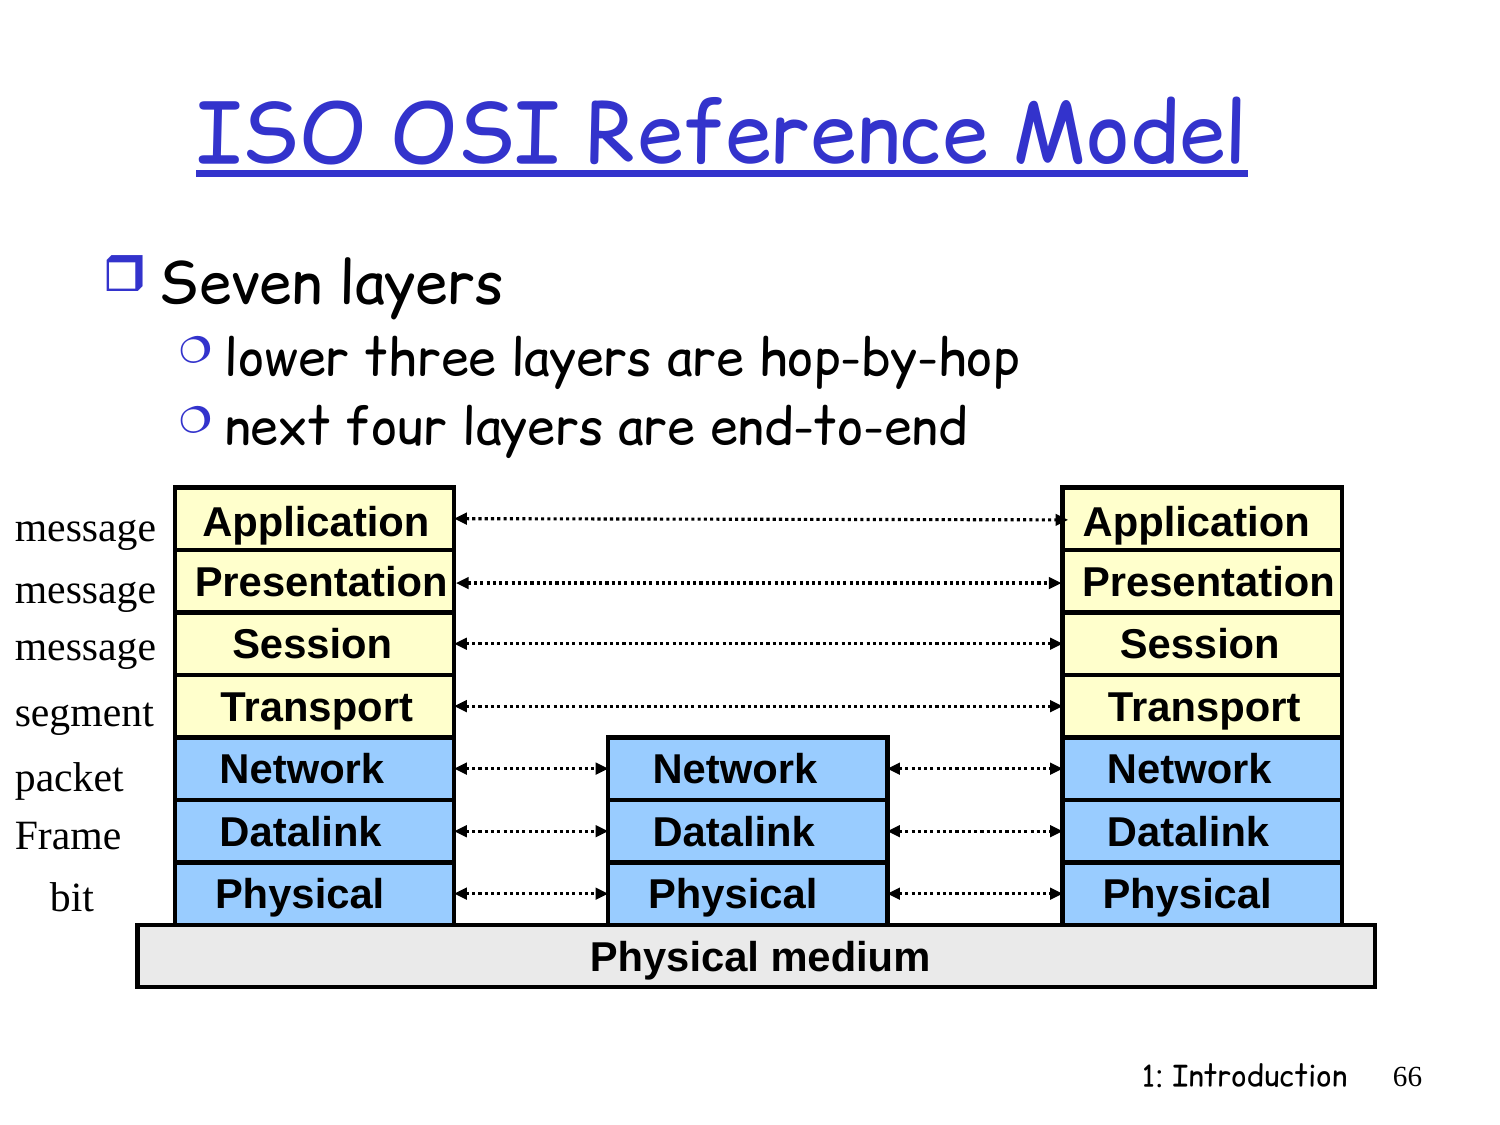

# ISO OSI Reference Model
Seven layers
lower three layers are hop-by-hop
next four layers are end-to-end

Application

Application
message
Presentation
Presentation

message
Session
Session
message

Transport
Transport

segment
Network
Network
Network

packet
Datalink
Datalink
Datalink

Frame
Physical
Physical
Physical

bit
Physical medium

1: Introduction
66